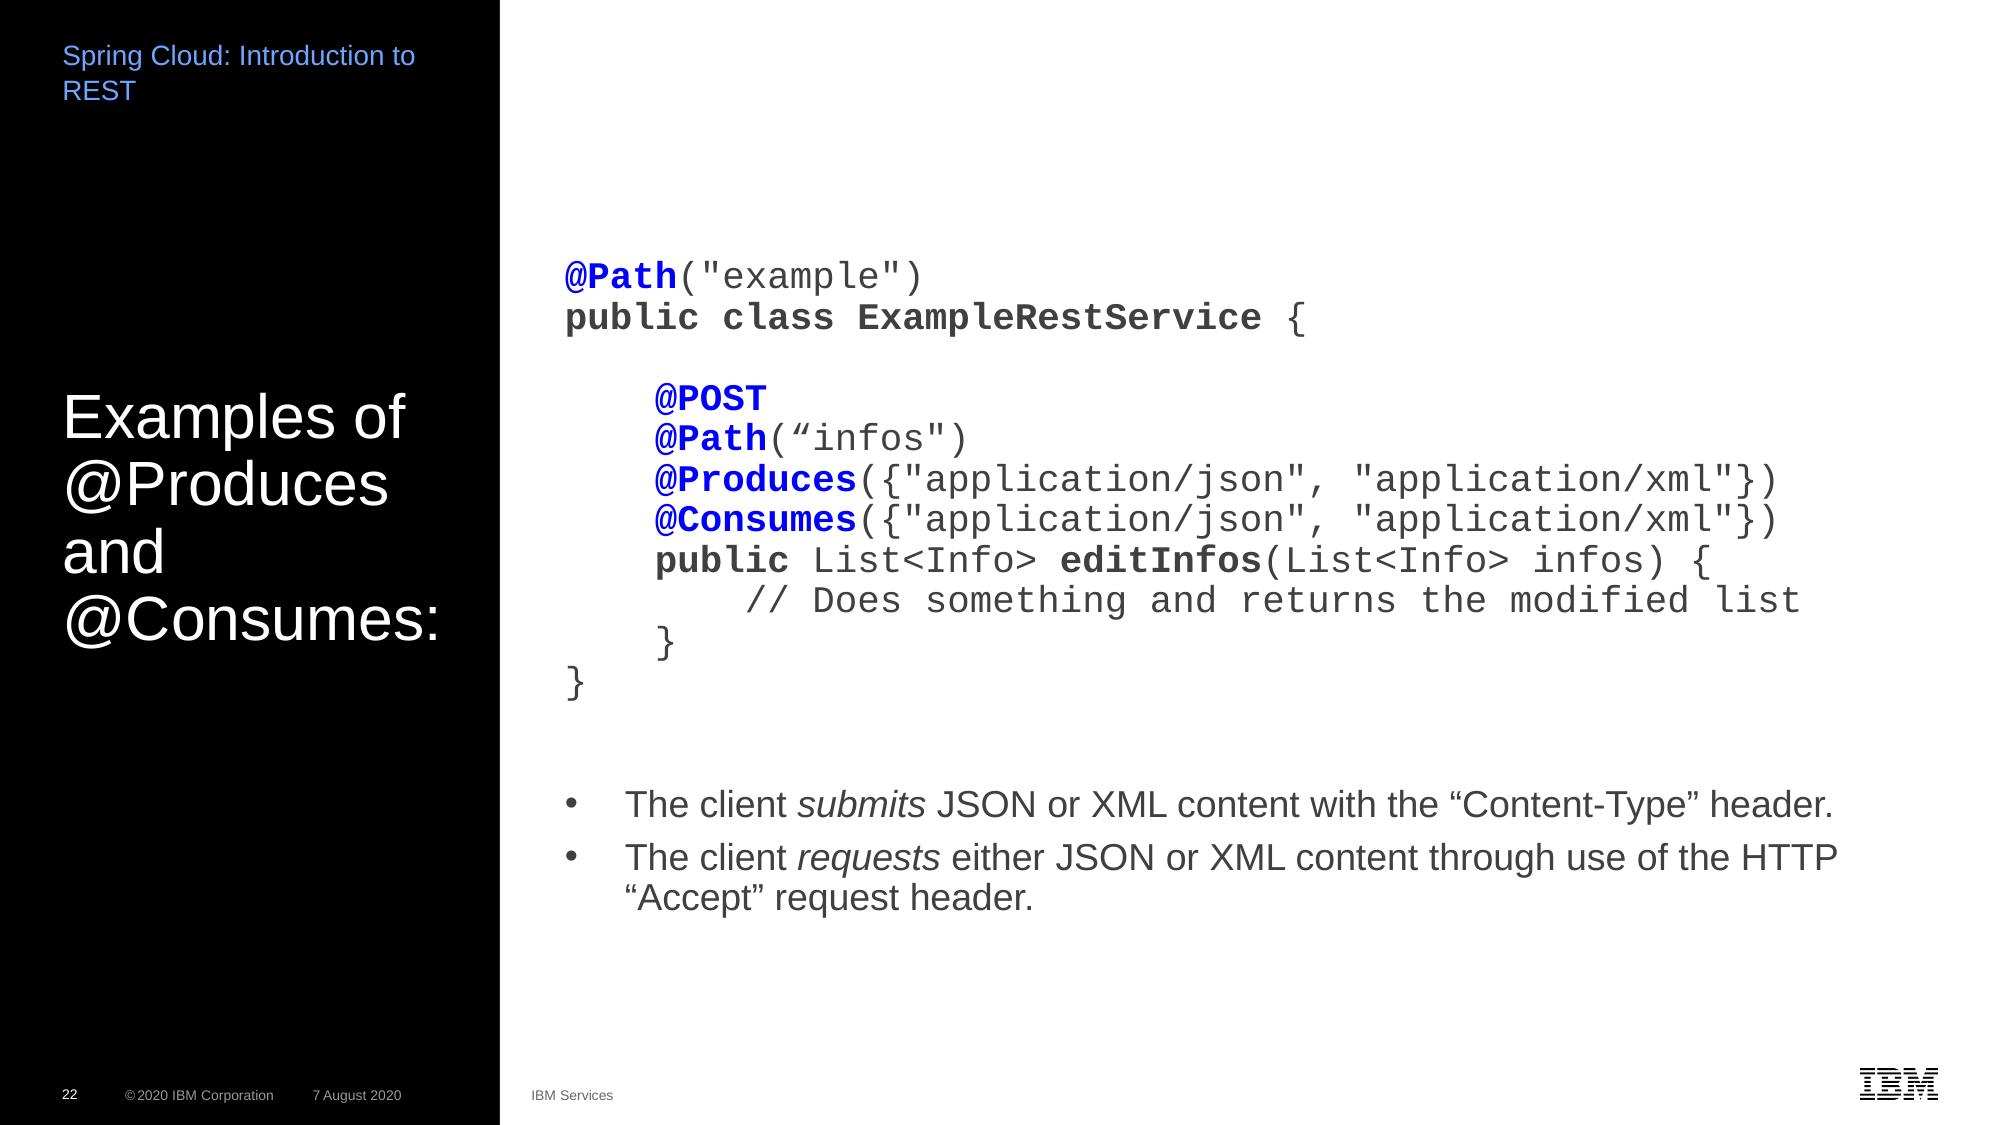

Spring Cloud: Introduction to REST
@Path("example")
public class ExampleRestService {

    @POST
    @Path(“infos")
    @Produces({"application/json", "application/xml"})
    @Consumes({"application/json", "application/xml"})
    public List<Info> editInfos(List<Info> infos) {
        // Does something and returns the modified list
    }
}

The client submits JSON or XML content with the “Content-Type” header.
The client requests either JSON or XML content through use of the HTTP “Accept” request header.
# Examples of @Produces and @Consumes: